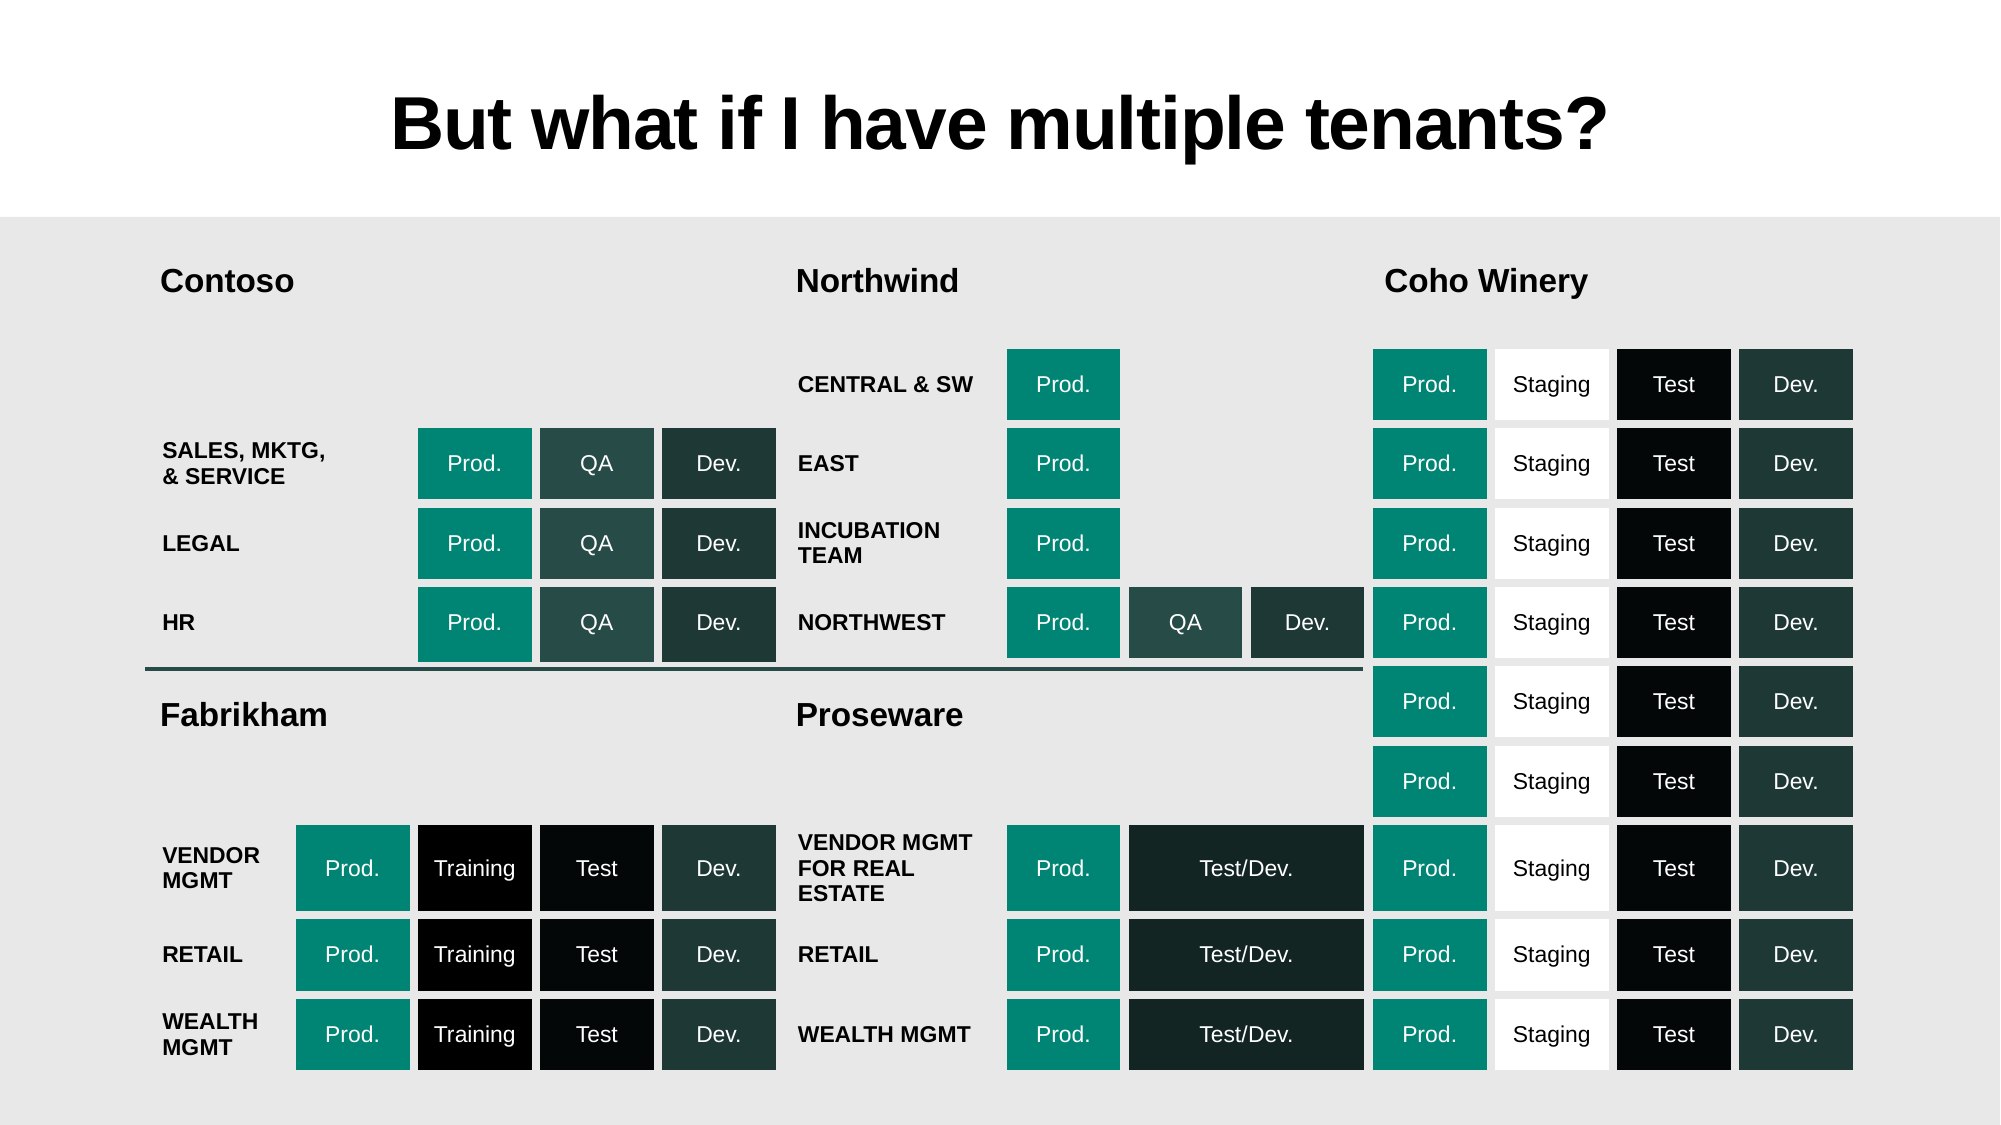

# But what if I have multiple tenants?

| Contoso |  |  |  |  | Northwind |  |  |  | Coho Winery |  |  |  |
| --- | --- | --- | --- | --- | --- | --- | --- | --- | --- | --- | --- | --- |
|  |  |  |  |  | CENTRAL & SW | Prod. |  |  | Prod. | Staging | Test | Dev. |
| SALES, MKTG, & SERVICE |  | Prod. | QA | Dev. | EAST | Prod. |  |  | Prod. | Staging | Test | Dev. |
| LEGAL |  | Prod. | QA | Dev. | INCUBATION TEAM | Prod. |  |  | Prod. | Staging | Test | Dev. |
| HR |  | Prod. | QA | Dev. | NORTHWEST | Prod. | QA | Dev. | Prod. | Staging | Test | Dev. |
| Fabrikham |  |  |  |  | Proseware |  |  |  | Prod. | Staging | Test | Dev. |
|  |  |  |  |  |  |  |  |  | Prod. | Staging | Test | Dev. |
| VENDOR MGMT | Prod. | Training | Test | Dev. | VENDOR MGMT FOR REAL ESTATE | Prod. | Test/Dev. |  | Prod. | Staging | Test | Dev. |
| RETAIL | Prod. | Training | Test | Dev. | RETAIL | Prod. | Test/Dev. |  | Prod. | Staging | Test | Dev. |
| WEALTH MGMT | Prod. | Training | Test | Dev. | WEALTH MGMT | Prod. | Test/Dev. |  | Prod. | Staging | Test | Dev. |